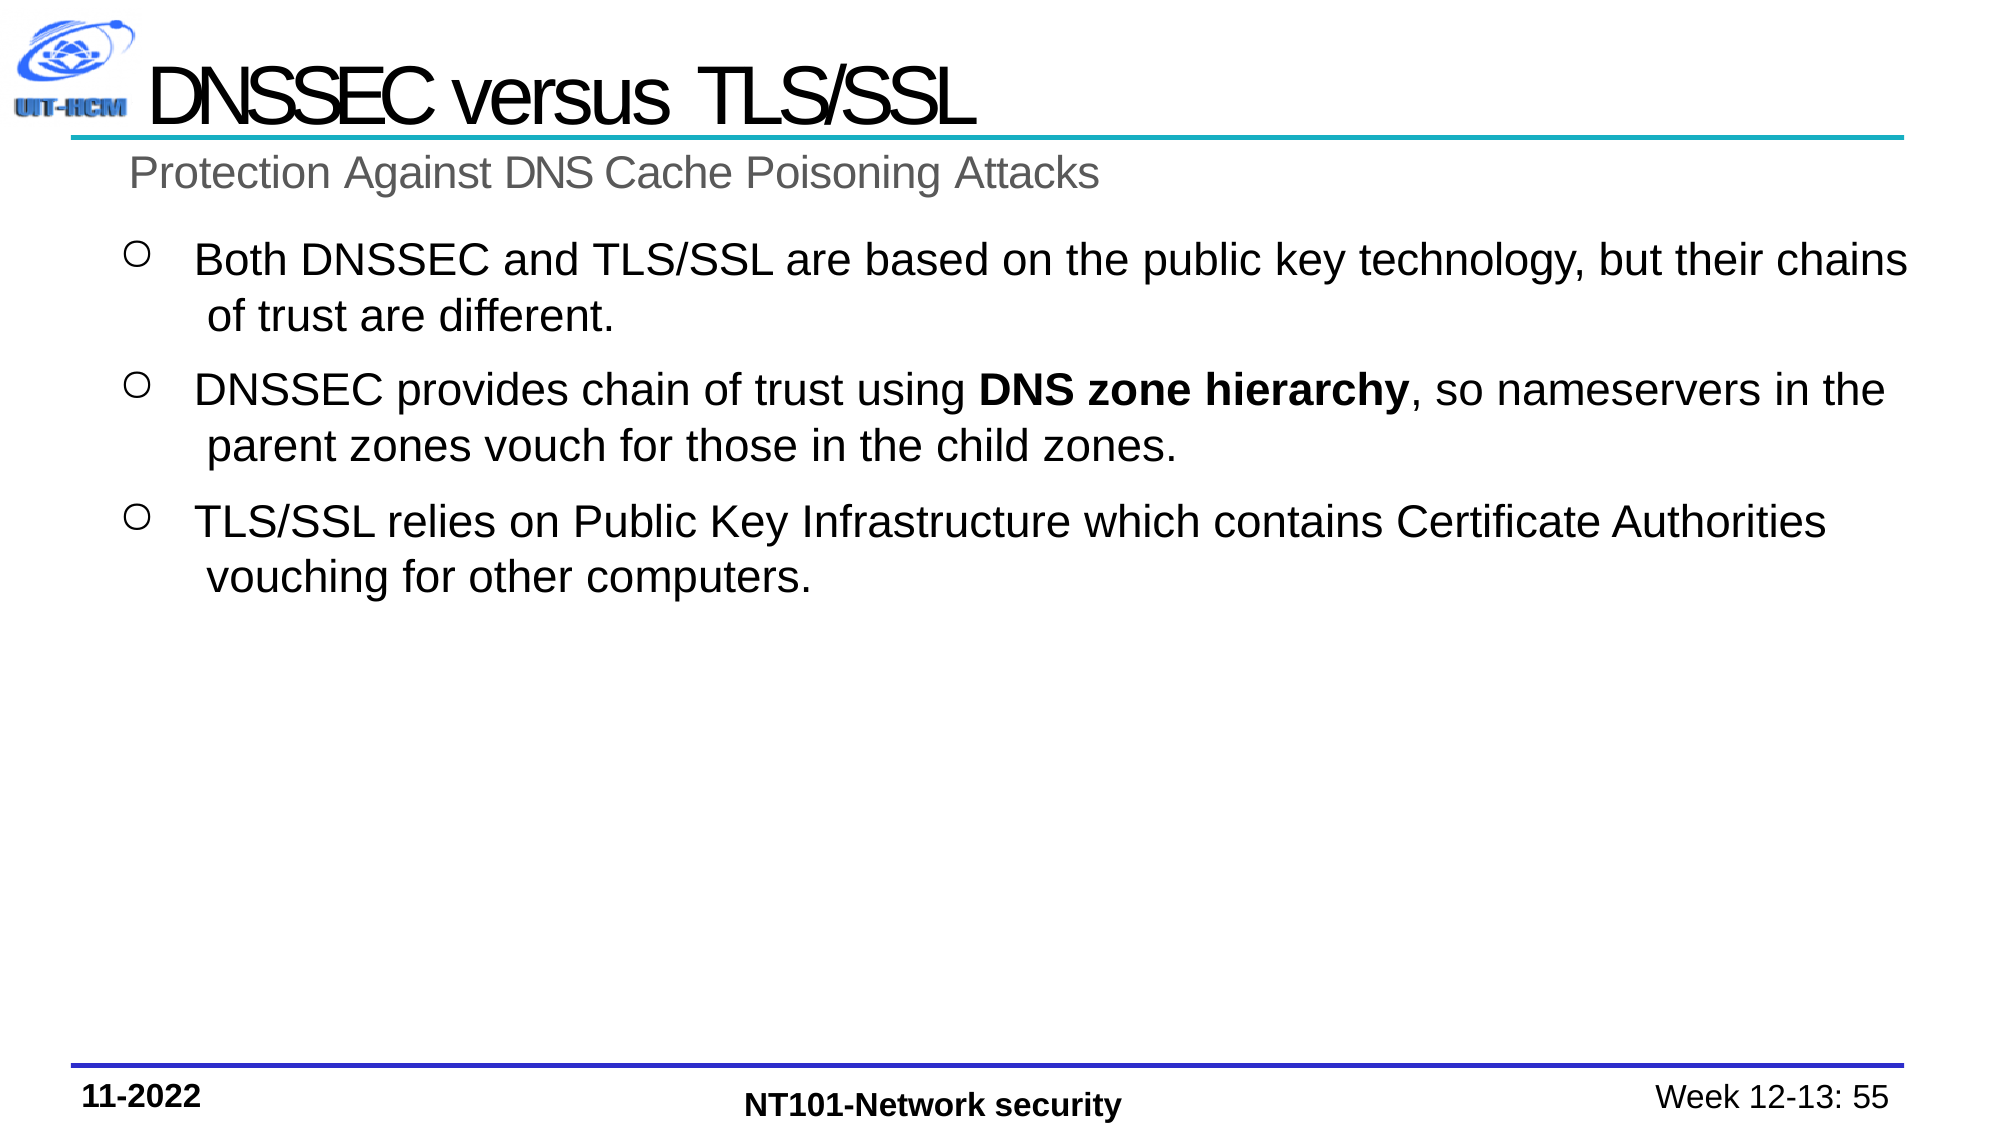

# DNSSEC versus TLS/SSL
Protection Against DNS Cache Poisoning Attacks
Both DNSSEC and TLS/SSL are based on the public key technology, but their chains  of trust are different.
DNSSEC provides chain of trust using DNS zone hierarchy, so nameservers in the  parent zones vouch for those in the child zones.
TLS/SSL relies on Public Key Infrastructure which contains Certificate Authorities  vouching for other computers.